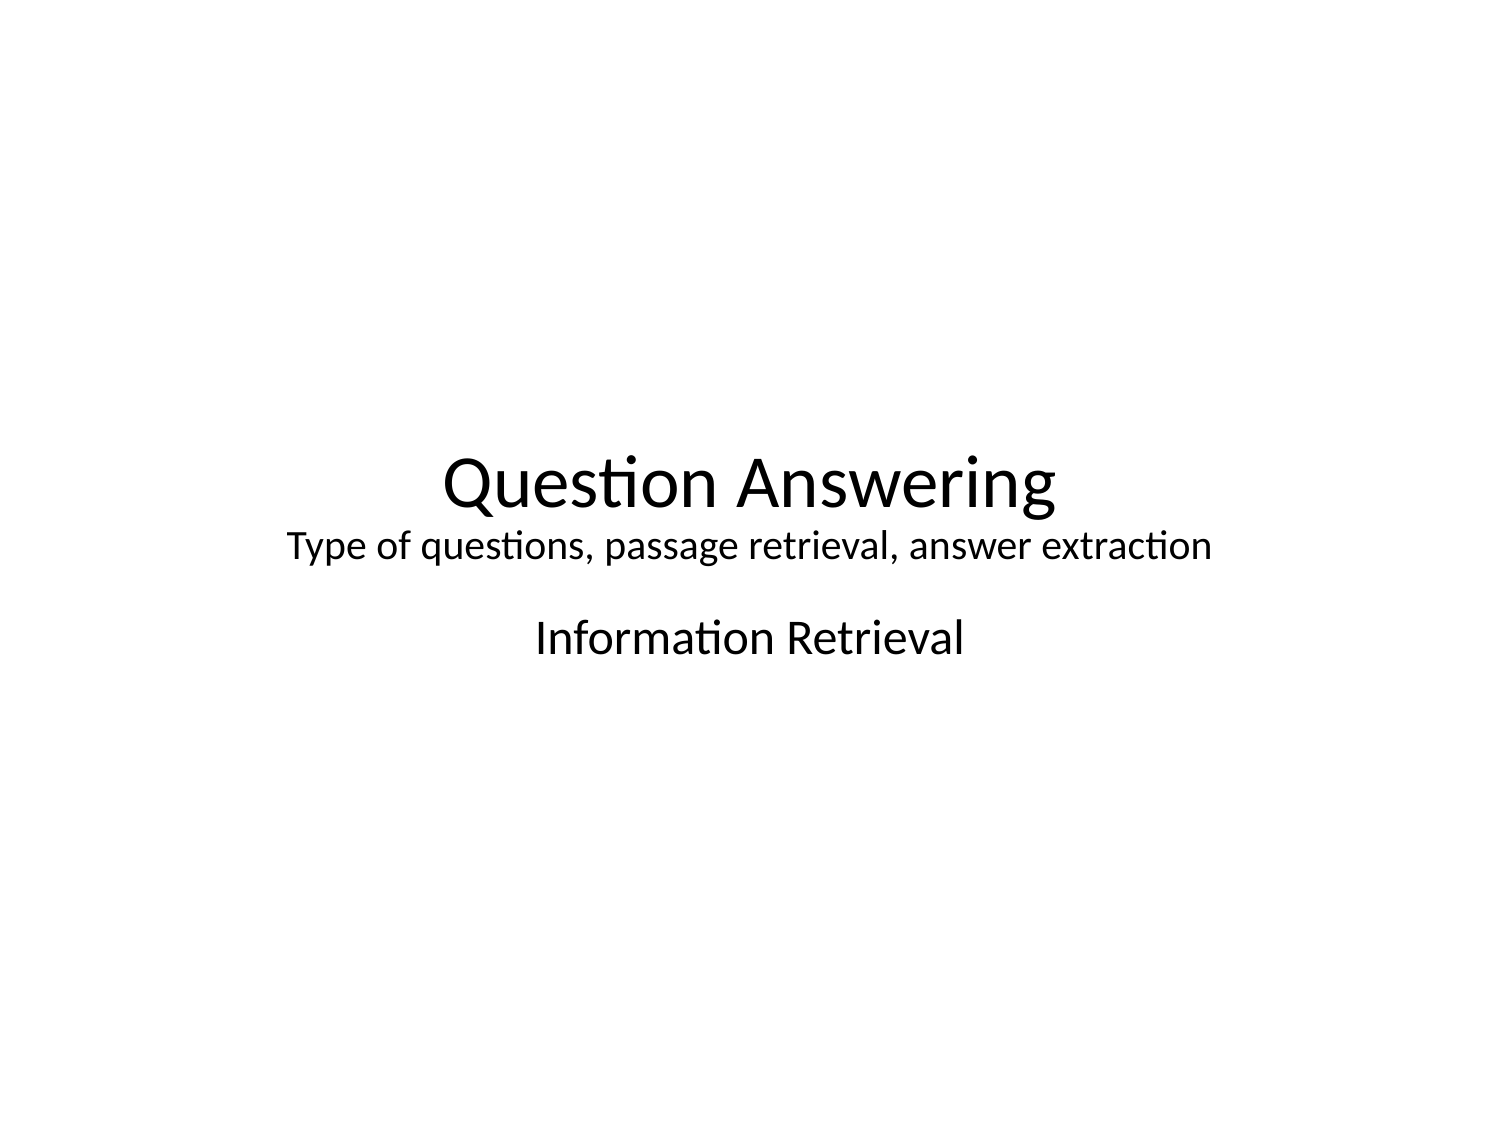

# Question Answering Type of questions, passage retrieval, answer extraction
Information Retrieval